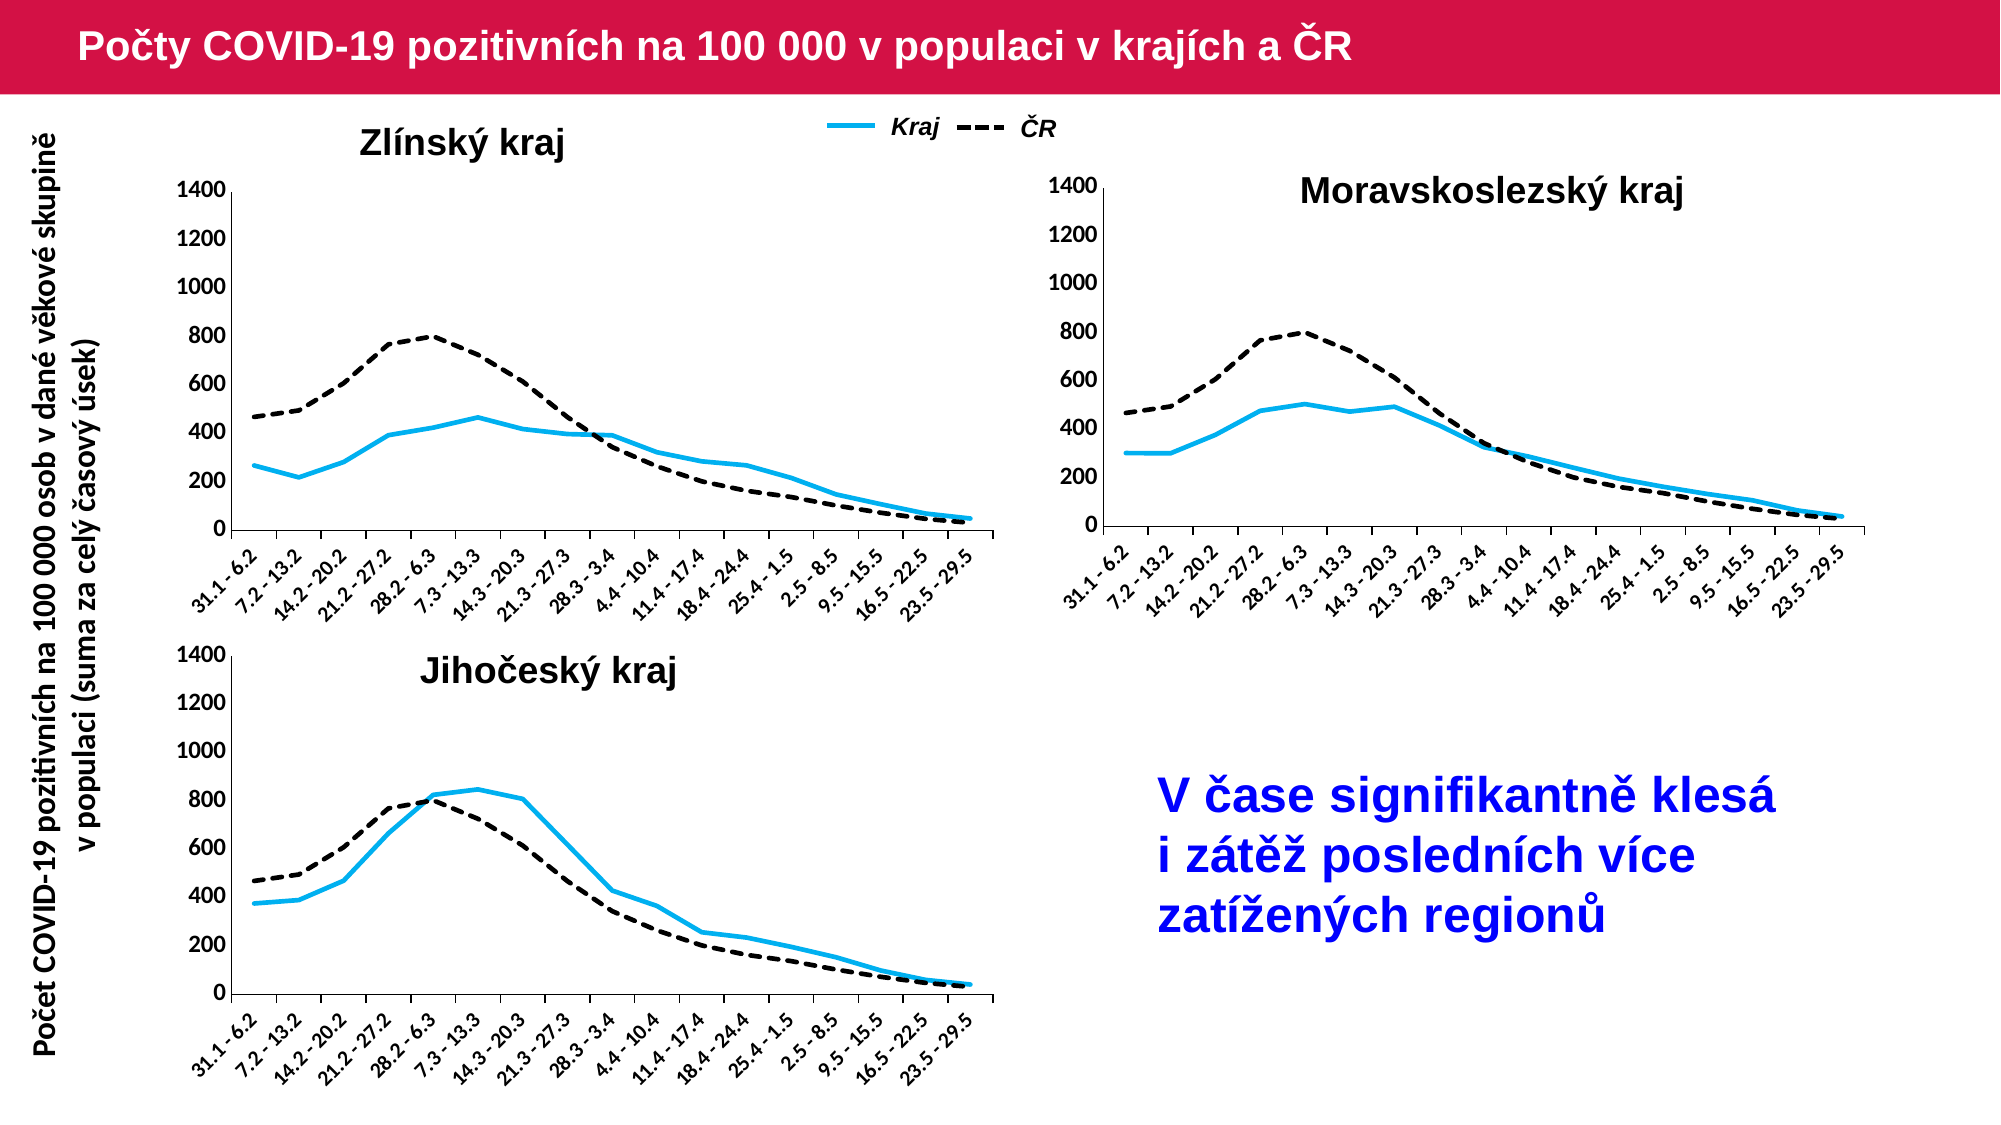

# Počty COVID-19 pozitivních na 100 000 v populaci v krajích a ČR
Kraj
ČR
Zlínský kraj
Moravskoslezský kraj

### Chart

| Category | Moravskoslezský kraj |  |  |  |  | Celá populace ČR |
|---|---|---|---|---|---|---|
| 31.1 - 6.2 | 302.80827005266445 | None | None | None | None | 468.6885178040992 |
| 7.2 - 13.2 | 301.88609647276985 | None | None | None | None | 495.59993634701965 |
| 14.2 - 20.2 | 378.09116775678757 | None | None | None | None | 608.3008457380488 |
| 21.2 - 27.2 | 477.51824646178756 | None | None | None | None | 769.0405060767009 |
| 28.2 - 6.3 | 505.51878970586006 | None | None | None | None | 802.4555174341606 |
| 7.3 - 13.3 | 474.33255591306073 | None | None | None | None | 726.0009248931275 |
| 14.3 - 20.3 | 494.620374670742 | None | None | None | None | 615.3650931055654 |
| 21.3 - 27.3 | 417.3254618832125 | None | None | None | None | 467.7073723363885 |
| 28.3 - 3.4 | 326.9524510535413 | None | None | None | None | 343.99894522190095 |
| 4.4 - 10.4 | 288.13732673615937 | None | None | None | None | 264.2832120310486 |
| 11.4 - 17.4 | 242.28014962685498 | None | None | None | None | 202.25612998663675 |
| 18.4 - 24.4 | 197.59664798287102 | None | None | None | None | 163.29998279724944 |
| 25.4 - 1.5 | 163.72772741219646 | None | None | None | None | 137.31364426674185 |
| 2.5 - 8.5 | 133.37983323748315 | None | None | None | None | 102.31011167584596 |
| 9.5 - 15.5 | 107.64280696224284 | None | None | None | None | 72.4365682446943 |
| 16.5 - 22.5 | 65.89349398155987 | None | None | None | None | 47.13235942030935 |
| 23.5 - 29.5 | 40.575637515362565 | None | None | None | None | 30.593050107472802 |

### Chart

| Category | Zlínský kraj |  |  |  |  | Celá populace ČR |
|---|---|---|---|---|---|---|
| 31.1 - 6.2 | 267.8760737021199 | None | None | None | None | 468.6885178040992 |
| 7.2 - 13.2 | 218.5758439216783 | None | None | None | None | 495.59993634701965 |
| 14.2 - 20.2 | 282.01110461819064 | None | None | None | None | 608.3008457380488 |
| 21.2 - 27.2 | 393.19518926289294 | None | None | None | None | 769.0405060767009 |
| 28.2 - 6.3 | 424.22330590792615 | None | None | None | None | 802.4555174341606 |
| 7.3 - 13.3 | 466.6283986561382 | None | None | None | None | 726.0009248931275 |
| 14.3 - 20.3 | 418.70719628214243 | None | None | None | None | 615.3650931055654 |
| 21.3 - 27.3 | 397.84940675964793 | None | None | None | None | 467.7073723363885 |
| 28.3 - 3.4 | 392.6780539854757 | None | None | None | None | 343.99894522190095 |
| 4.4 - 10.4 | 322.69241310834525 | None | None | None | None | 264.2832120310486 |
| 11.4 - 17.4 | 284.9415378568882 | None | None | None | None | 202.25612998663675 |
| 18.4 - 24.4 | 268.5655874053429 | None | None | None | None | 163.29998279724944 |
| 25.4 - 1.5 | 216.33492438620368 | None | None | None | None | 137.31364426674185 |
| 2.5 - 8.5 | 148.41782461874215 | None | None | None | None | 102.31011167584596 |
| 9.5 - 15.5 | 107.7365161285875 | None | None | None | None | 72.4365682446943 |
| 16.5 - 22.5 | 69.29612717390748 | None | None | None | None | 47.13235942030935 |
| 23.5 - 29.5 | 48.783094503024415 | None | None | None | None | 30.593050107472802 |
Počet COVID-19 pozitivních na 100 000 osob v dané věkové skupině v populaci (suma za celý časový úsek)

Jihočeský kraj

### Chart

| Category | Jihočeský kraj |  |  |  |  | Celá populace ČR |
|---|---|---|---|---|---|---|
| 31.1 - 6.2 | 375.57240995663113 | None | None | None | None | 468.6885178040992 |
| 7.2 - 13.2 | 389.71270342210624 | None | None | None | None | 495.59993634701965 |
| 14.2 - 20.2 | 469.89282900655877 | None | None | None | None | 608.3008457380488 |
| 21.2 - 27.2 | 665.9922834398515 | None | None | None | None | 769.0405060767009 |
| 28.2 - 6.3 | 824.798656205957 | None | None | None | None | 802.4555174341606 |
| 7.3 - 13.3 | 847.6406687271091 | None | None | None | None | 726.0009248931275 |
| 14.3 - 20.3 | 808.1721572960026 | None | None | None | None | 615.3650931055654 |
| 21.3 - 27.3 | 619.0651556753076 | None | None | None | None | 467.7073723363885 |
| 28.3 - 3.4 | 429.0258270129328 | None | None | None | None | 343.99894522190095 |
| 4.4 - 10.4 | 365.47220033843456 | None | None | None | None | 264.2832120310486 |
| 11.4 - 17.4 | 256.7007121424719 | None | None | None | None | 202.25612998663675 |
| 18.4 - 24.4 | 234.79102666299943 | None | None | None | None | 163.29998279724944 |
| 25.4 - 1.5 | 196.0994544332927 | None | None | None | None | 137.31364426674185 |
| 2.5 - 8.5 | 153.21241051602743 | None | None | None | None | 102.31011167584596 |
| 9.5 - 15.5 | 98.51589073748619 | None | None | None | None | 72.4365682446943 |
| 16.5 - 22.5 | 59.668930667499524 | None | None | None | None | 47.13235942030935 |
| 23.5 - 29.5 | 40.71161415334603 | None | None | None | None | 30.593050107472802 |
V čase signifikantně klesá
i zátěž posledních více zatížených regionů